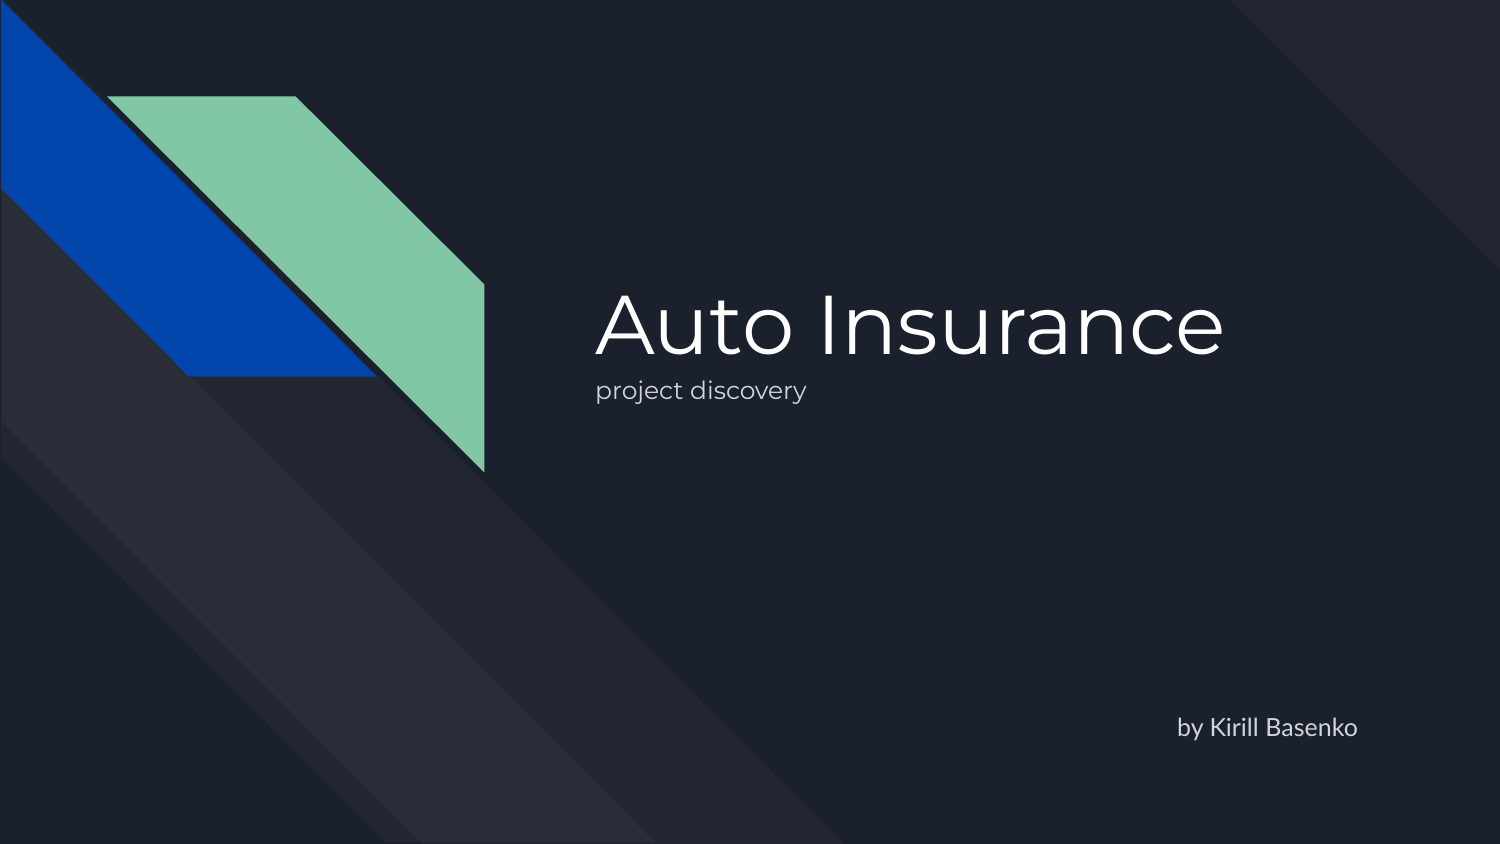

# Auto Insurance
project discovery
by Kirill Basenko